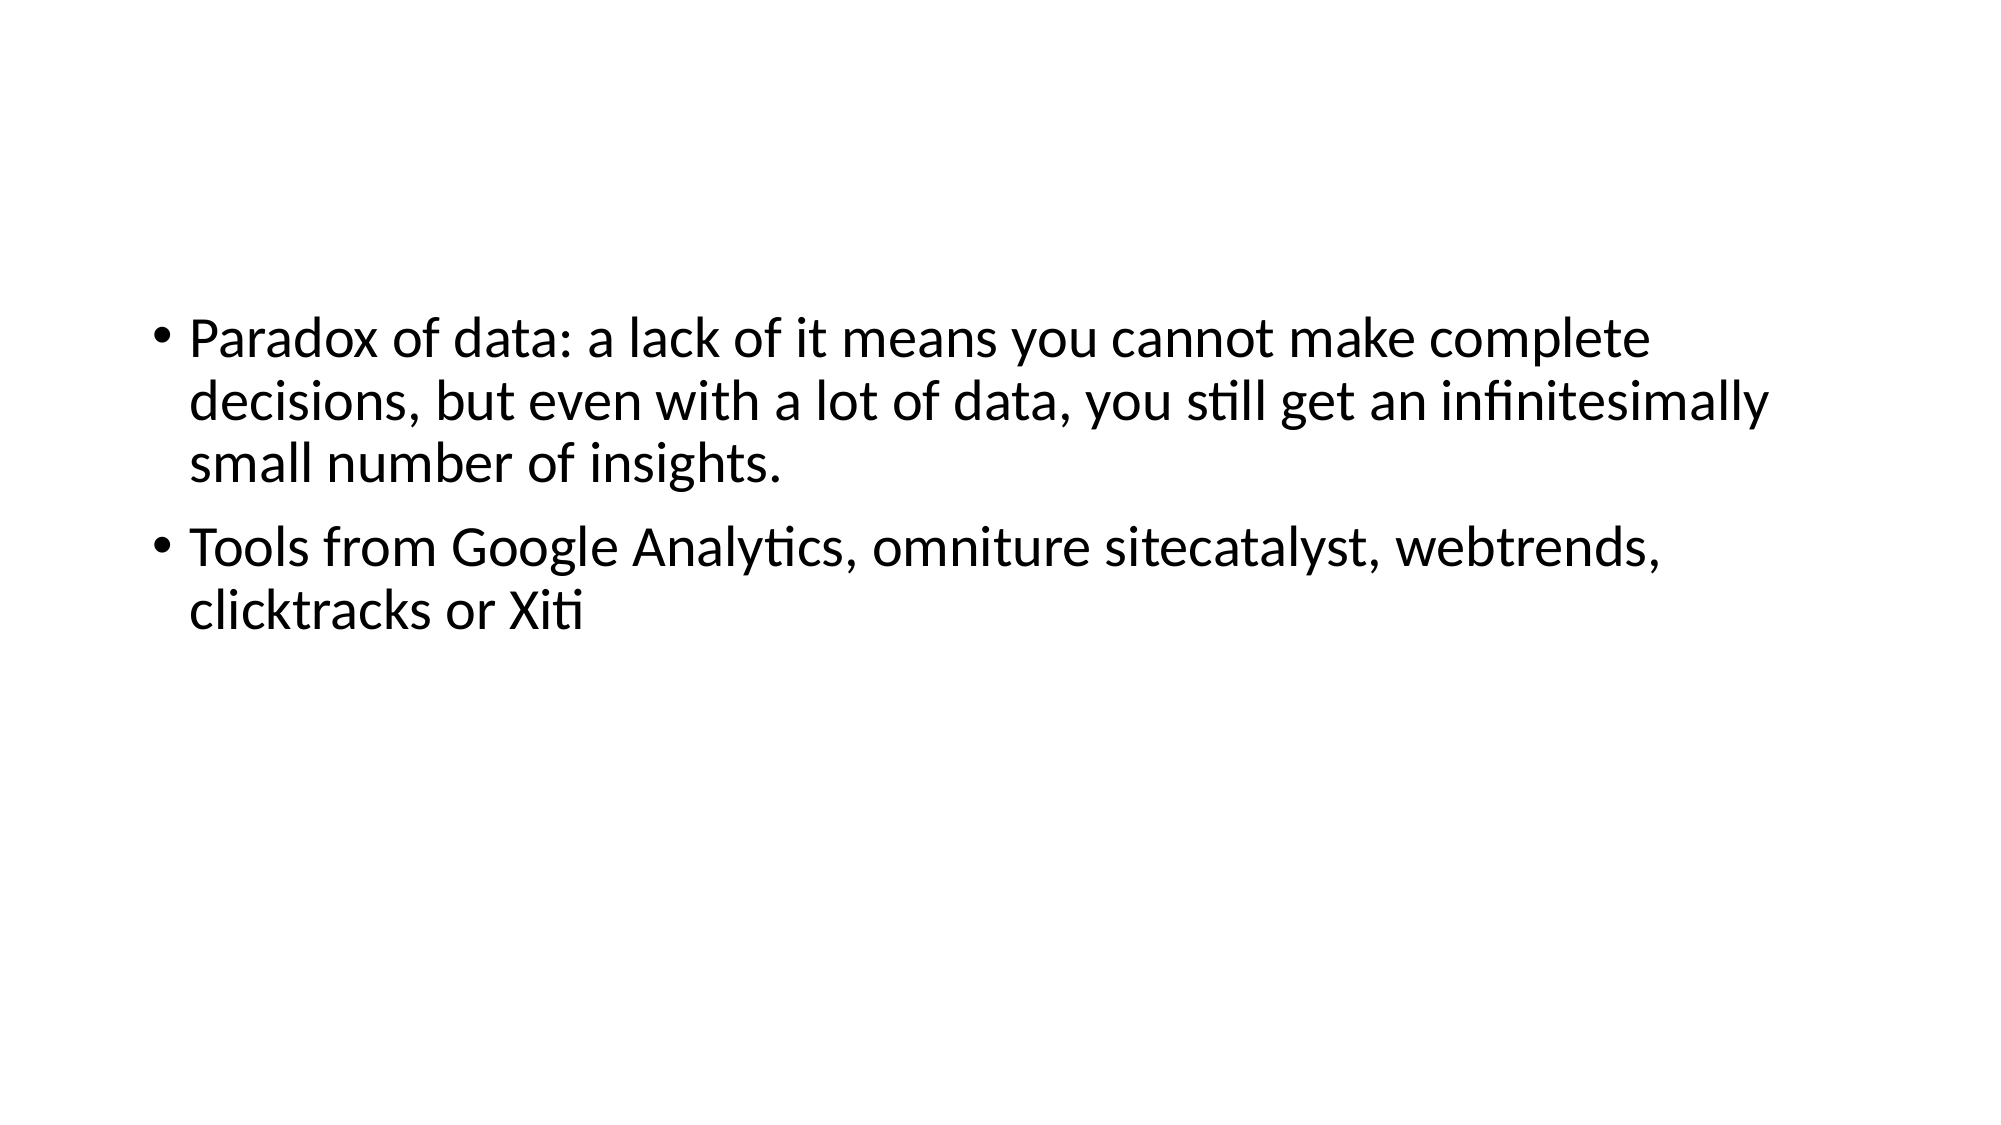

#
Paradox of data: a lack of it means you cannot make complete decisions, but even with a lot of data, you still get an infinitesimally  small number of insights.
Tools from Google Analytics, omniture sitecatalyst, webtrends, clicktracks or Xiti